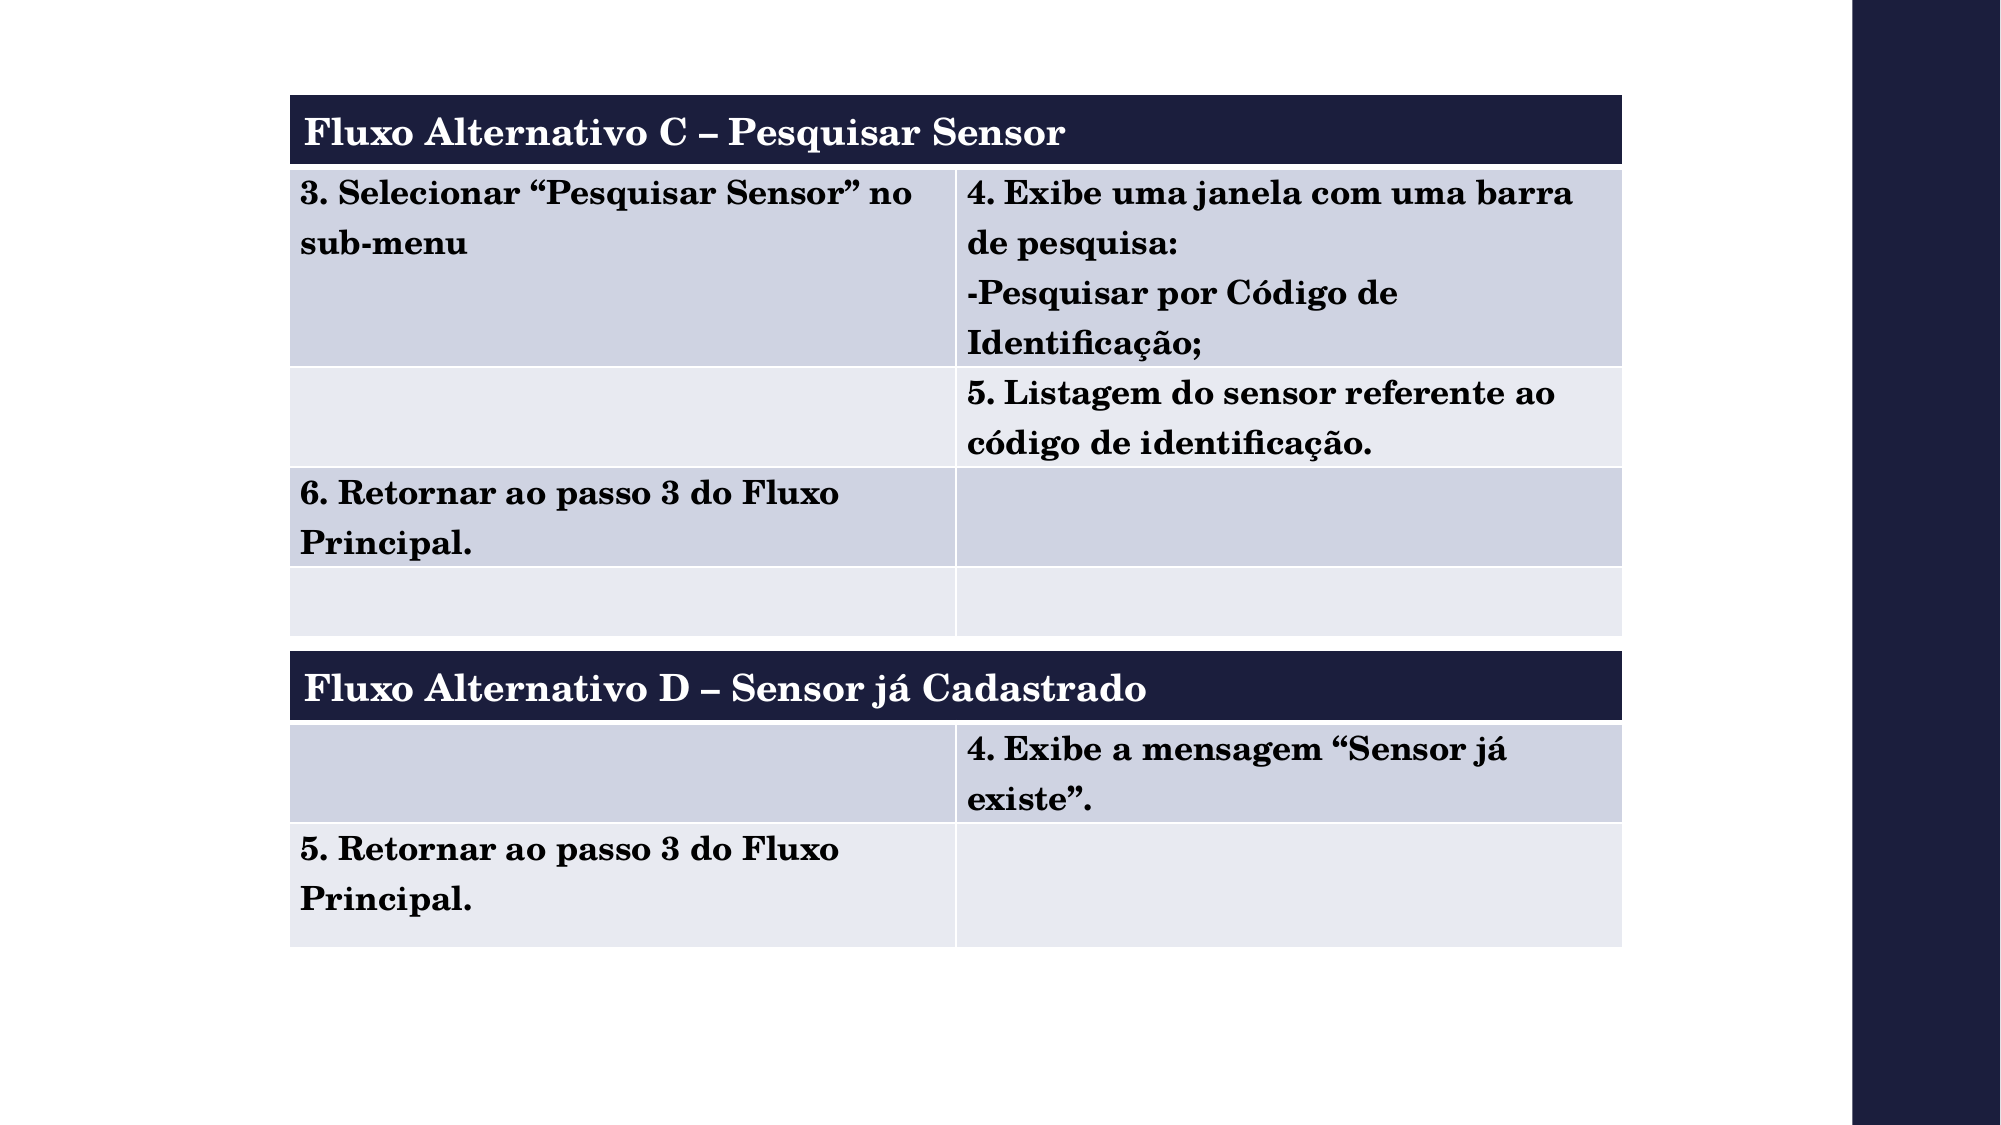

| Fluxo Alternativo C – Pesquisar Sensor |  |
| --- | --- |
| 3. Selecionar “Pesquisar Sensor” no sub-menu | 4. Exibe uma janela com uma barra de pesquisa: -Pesquisar por Código de Identificação; |
|  | 5. Listagem do sensor referente ao código de identificação. |
| 6. Retornar ao passo 3 do Fluxo Principal. |  |
|  |  |
| Fluxo Alternativo D – Sensor já Cadastrado |  |
| --- | --- |
|  | 4. Exibe a mensagem “Sensor já existe”. |
| 5. Retornar ao passo 3 do Fluxo Principal. |  |